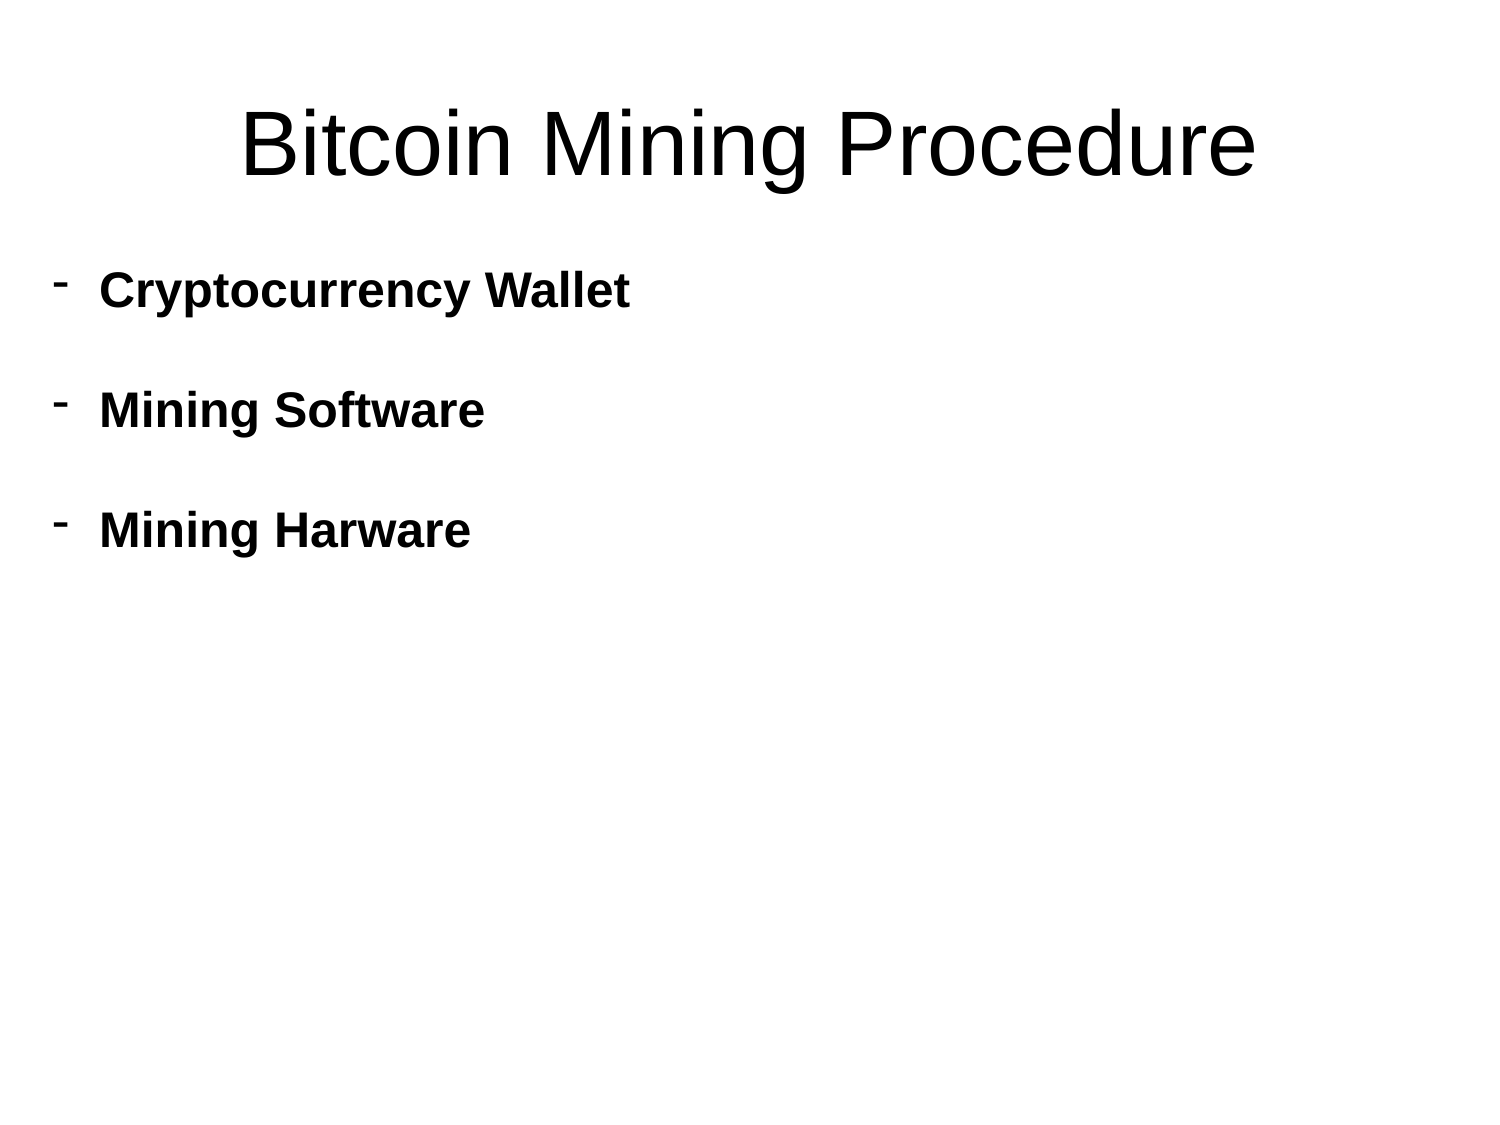

# Bitcoin Mining Procedure
Cryptocurrency Wallet

Mining Software

Mining Harware